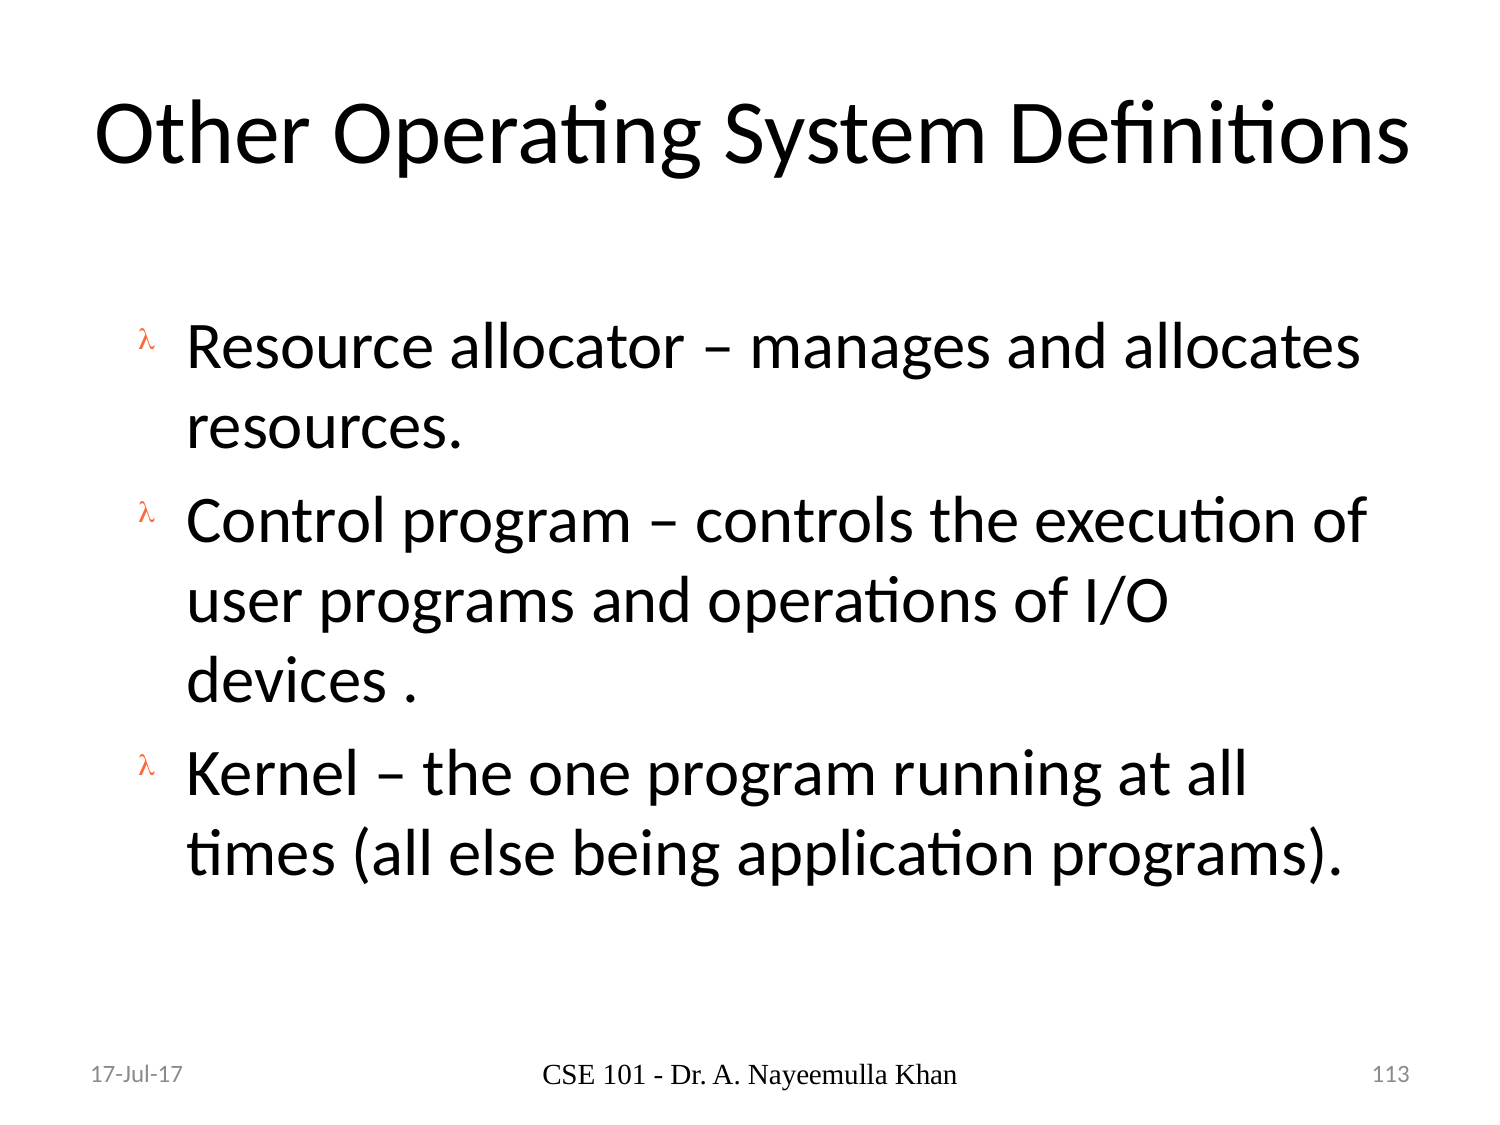

# Other Operating System Definitions
Resource allocator – manages and allocates resources.
Control program – controls the execution of user programs and operations of I/O devices .
Kernel – the one program running at all times (all else being application programs).
17-Jul-17
CSE 101 - Dr. A. Nayeemulla Khan
113